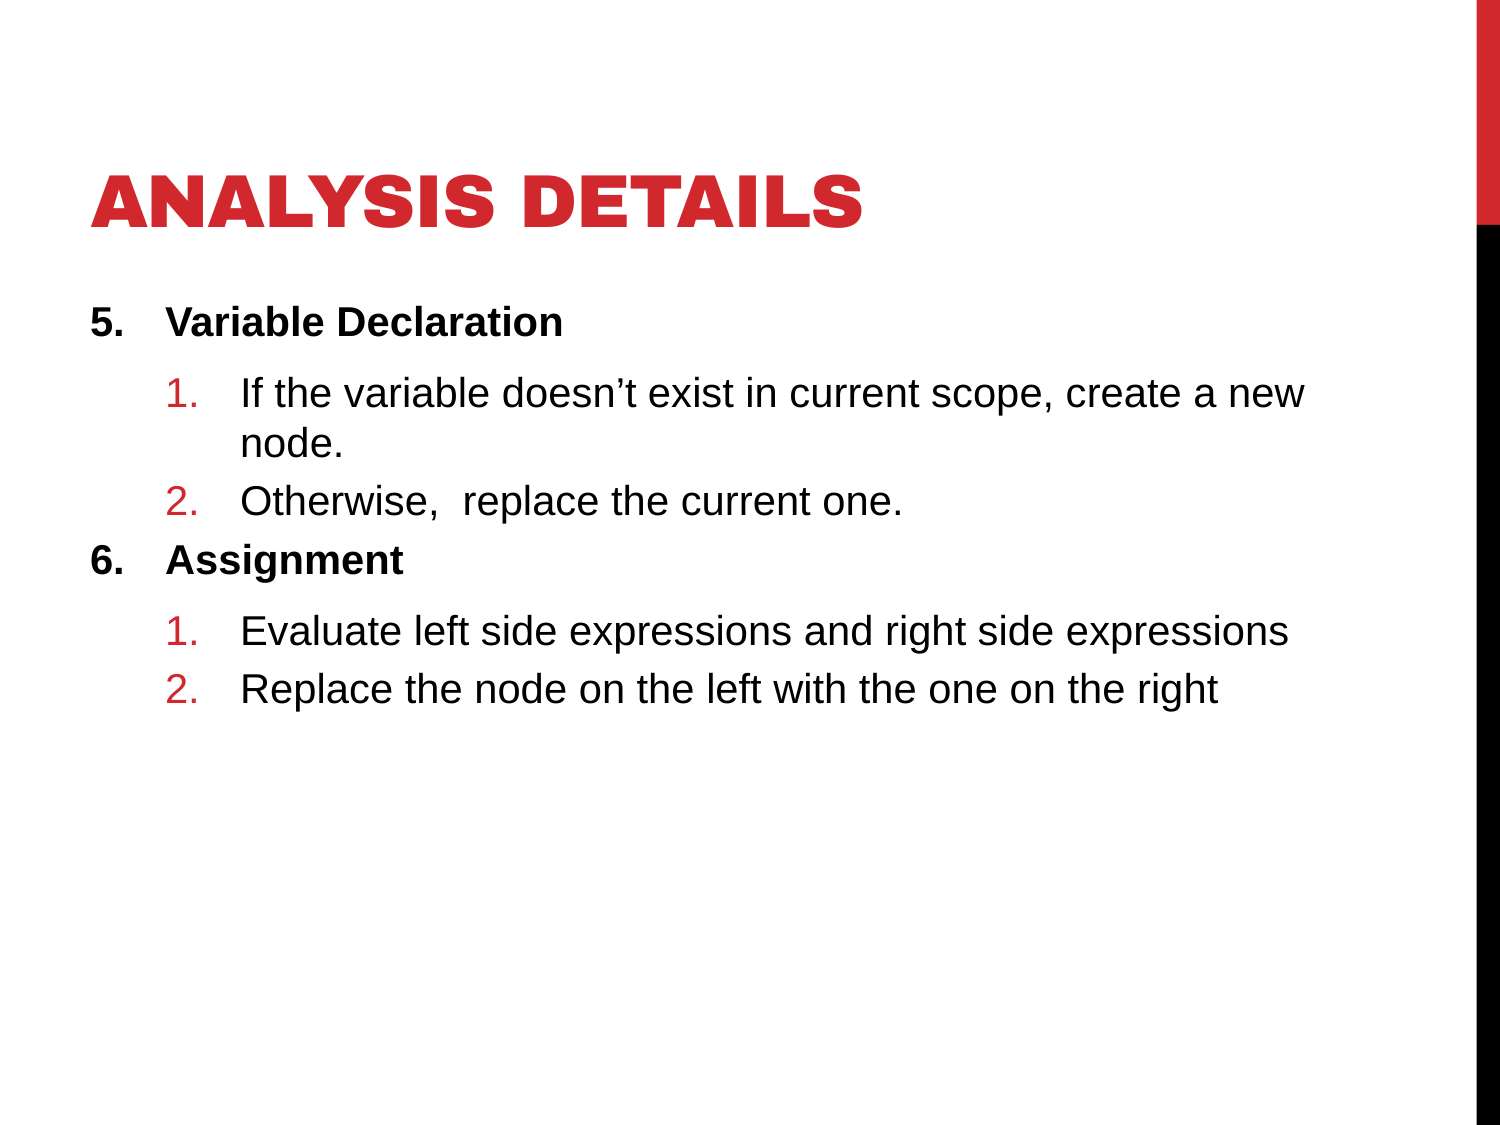

# Analysis Details
Variable Declaration
If the variable doesn’t exist in current scope, create a new node.
Otherwise,  replace the current one.
Assignment
Evaluate left side expressions and right side expressions
Replace the node on the left with the one on the right